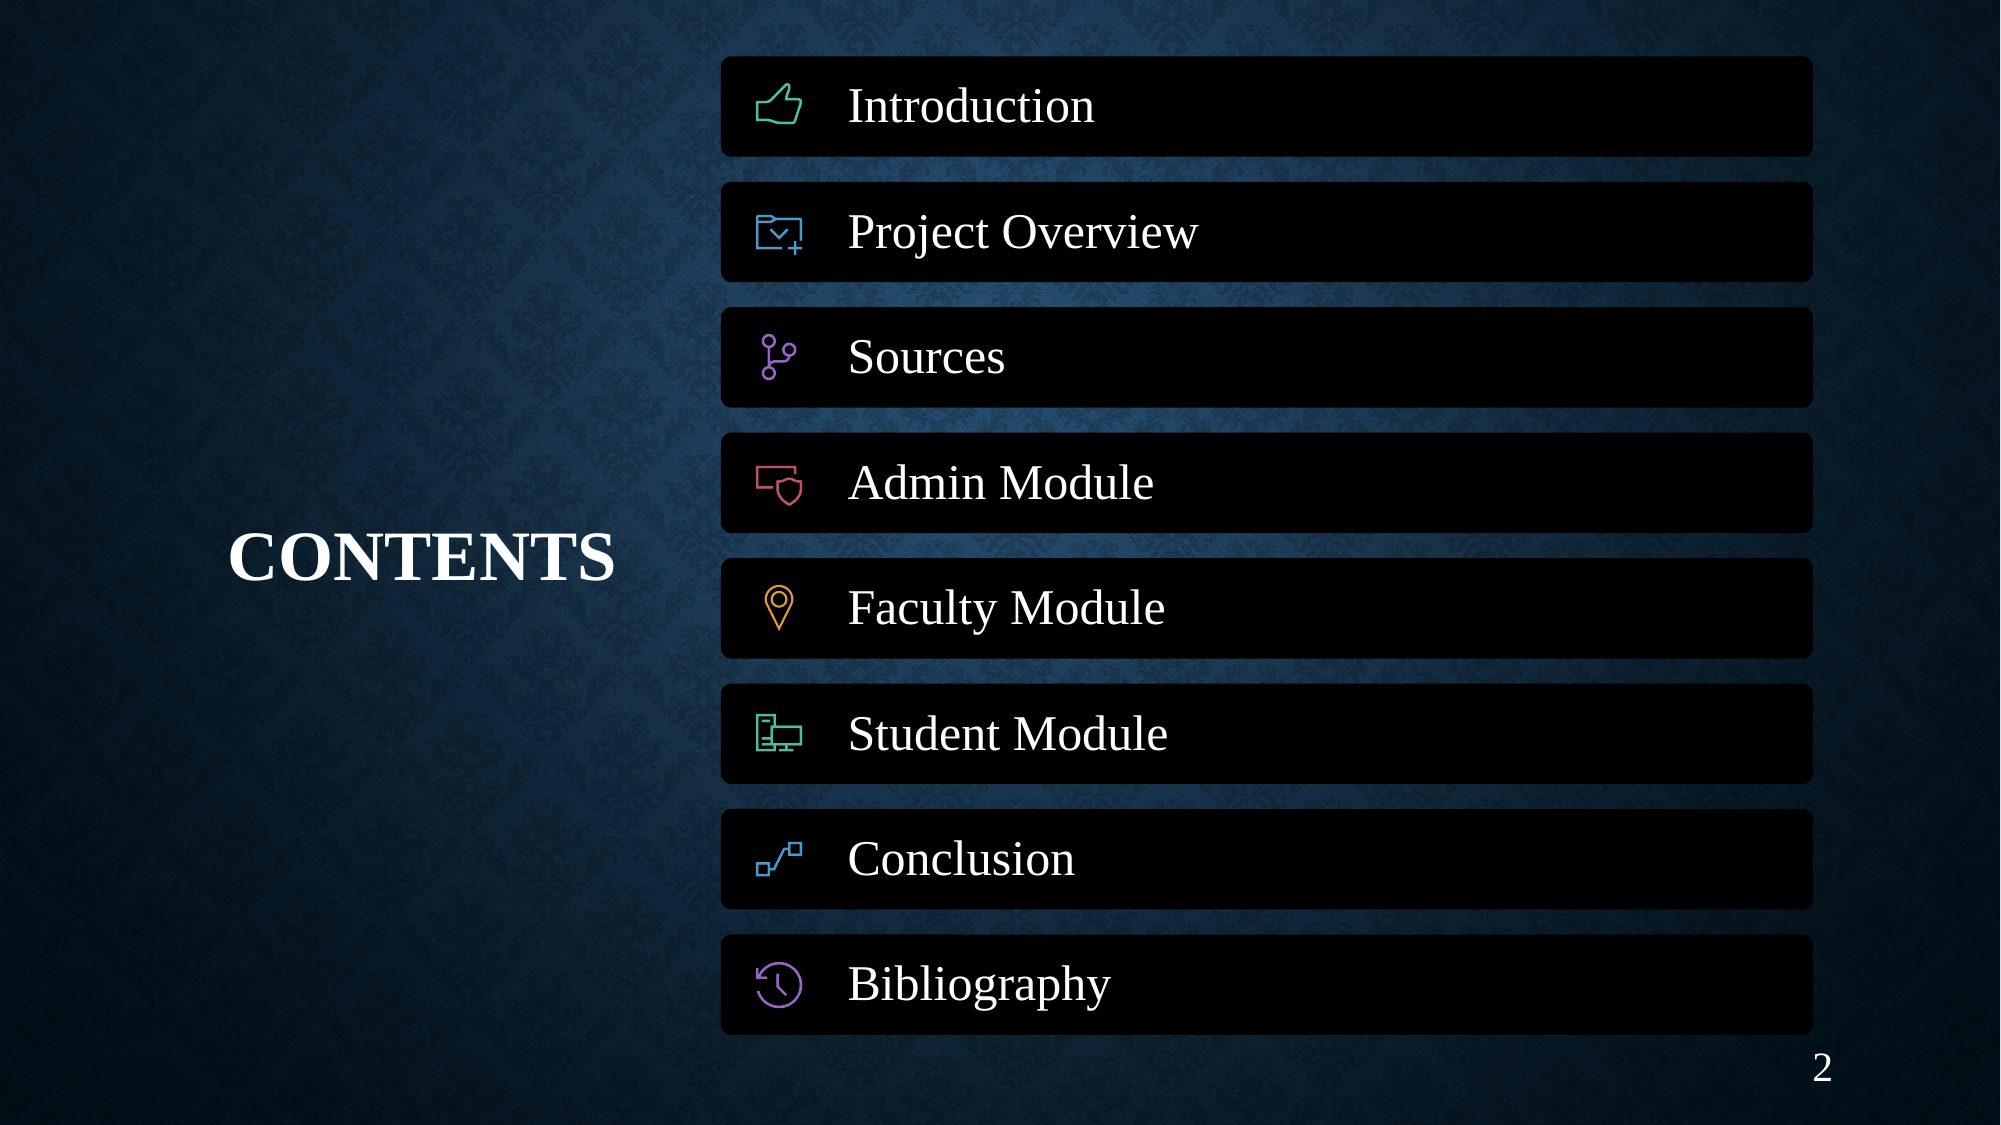

Introduction
Project Overview
Sources
Admin Module
Faculty Module
Student Module
Conclusion
Bibliography
# CONTENTS
2